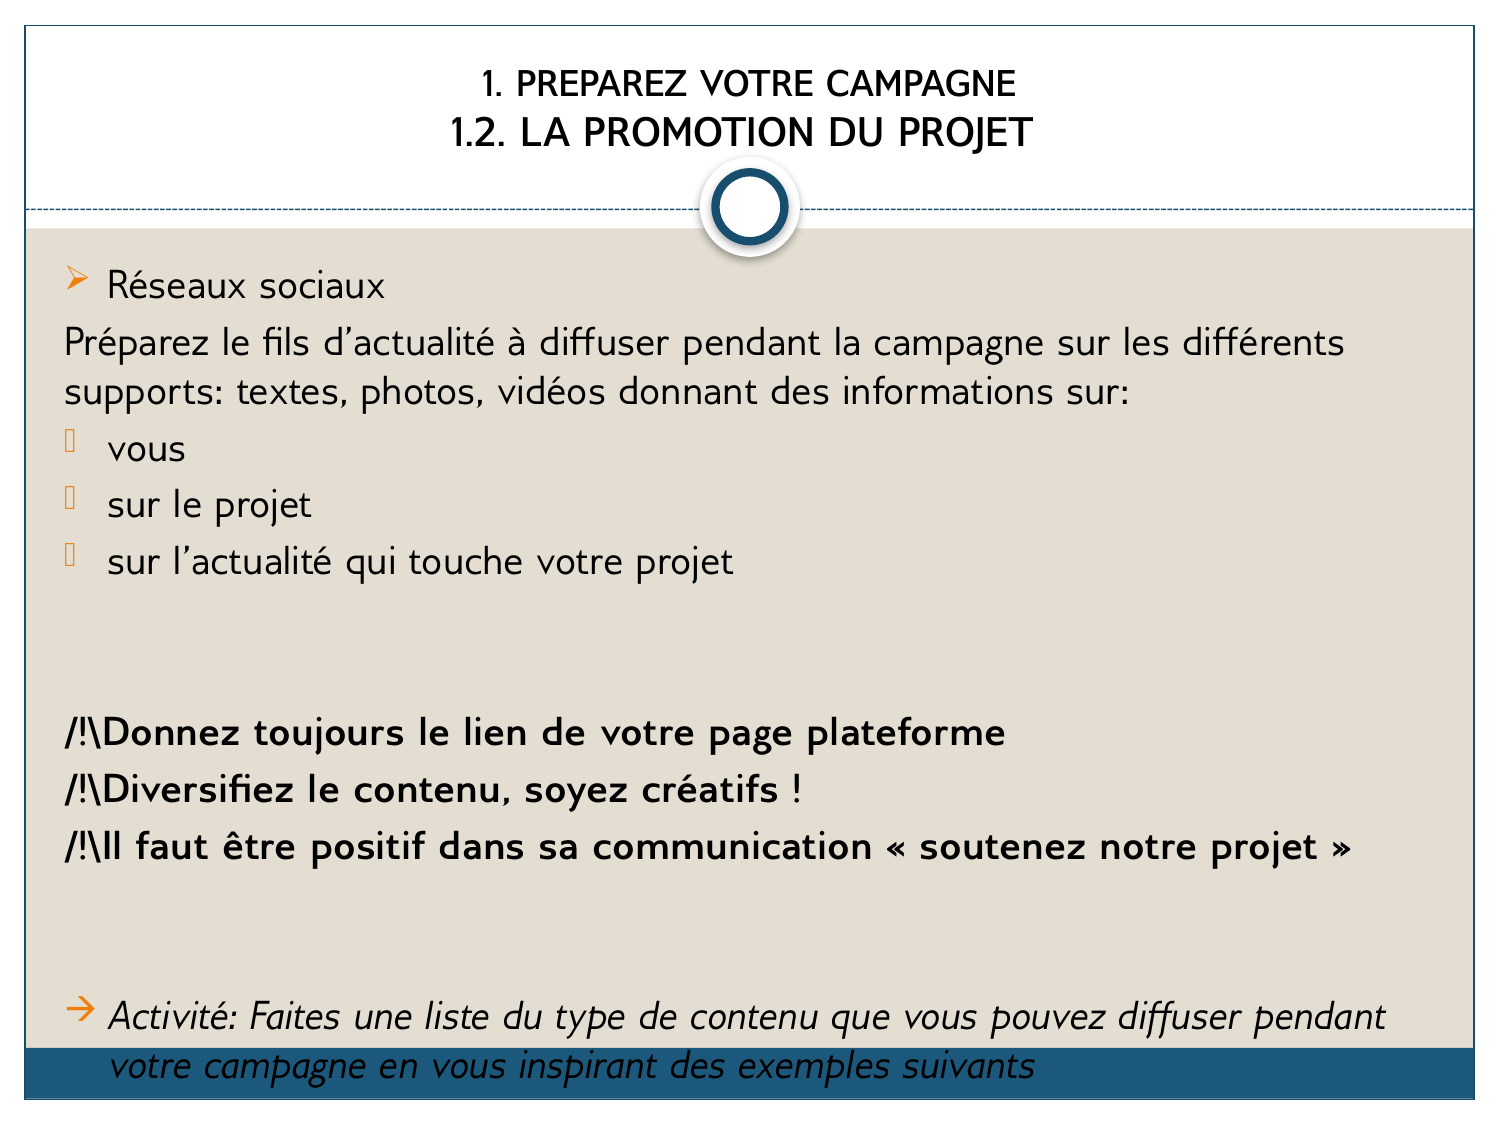

# 1. PREPAREZ VOTRE CAMPAGNE 1.2. LA PROMOTION DU PROJET
Réseaux sociaux
Préparez le fils d’actualité à diffuser pendant la campagne sur les différents supports: textes, photos, vidéos donnant des informations sur:
vous
sur le projet
sur l’actualité qui touche votre projet

/!\Donnez toujours le lien de votre page plateforme
/!\Diversifiez le contenu, soyez créatifs !
/!\Il faut être positif dans sa communication « soutenez notre projet »

Activité: Faites une liste du type de contenu que vous pouvez diffuser pendant votre campagne en vous inspirant des exemples suivants